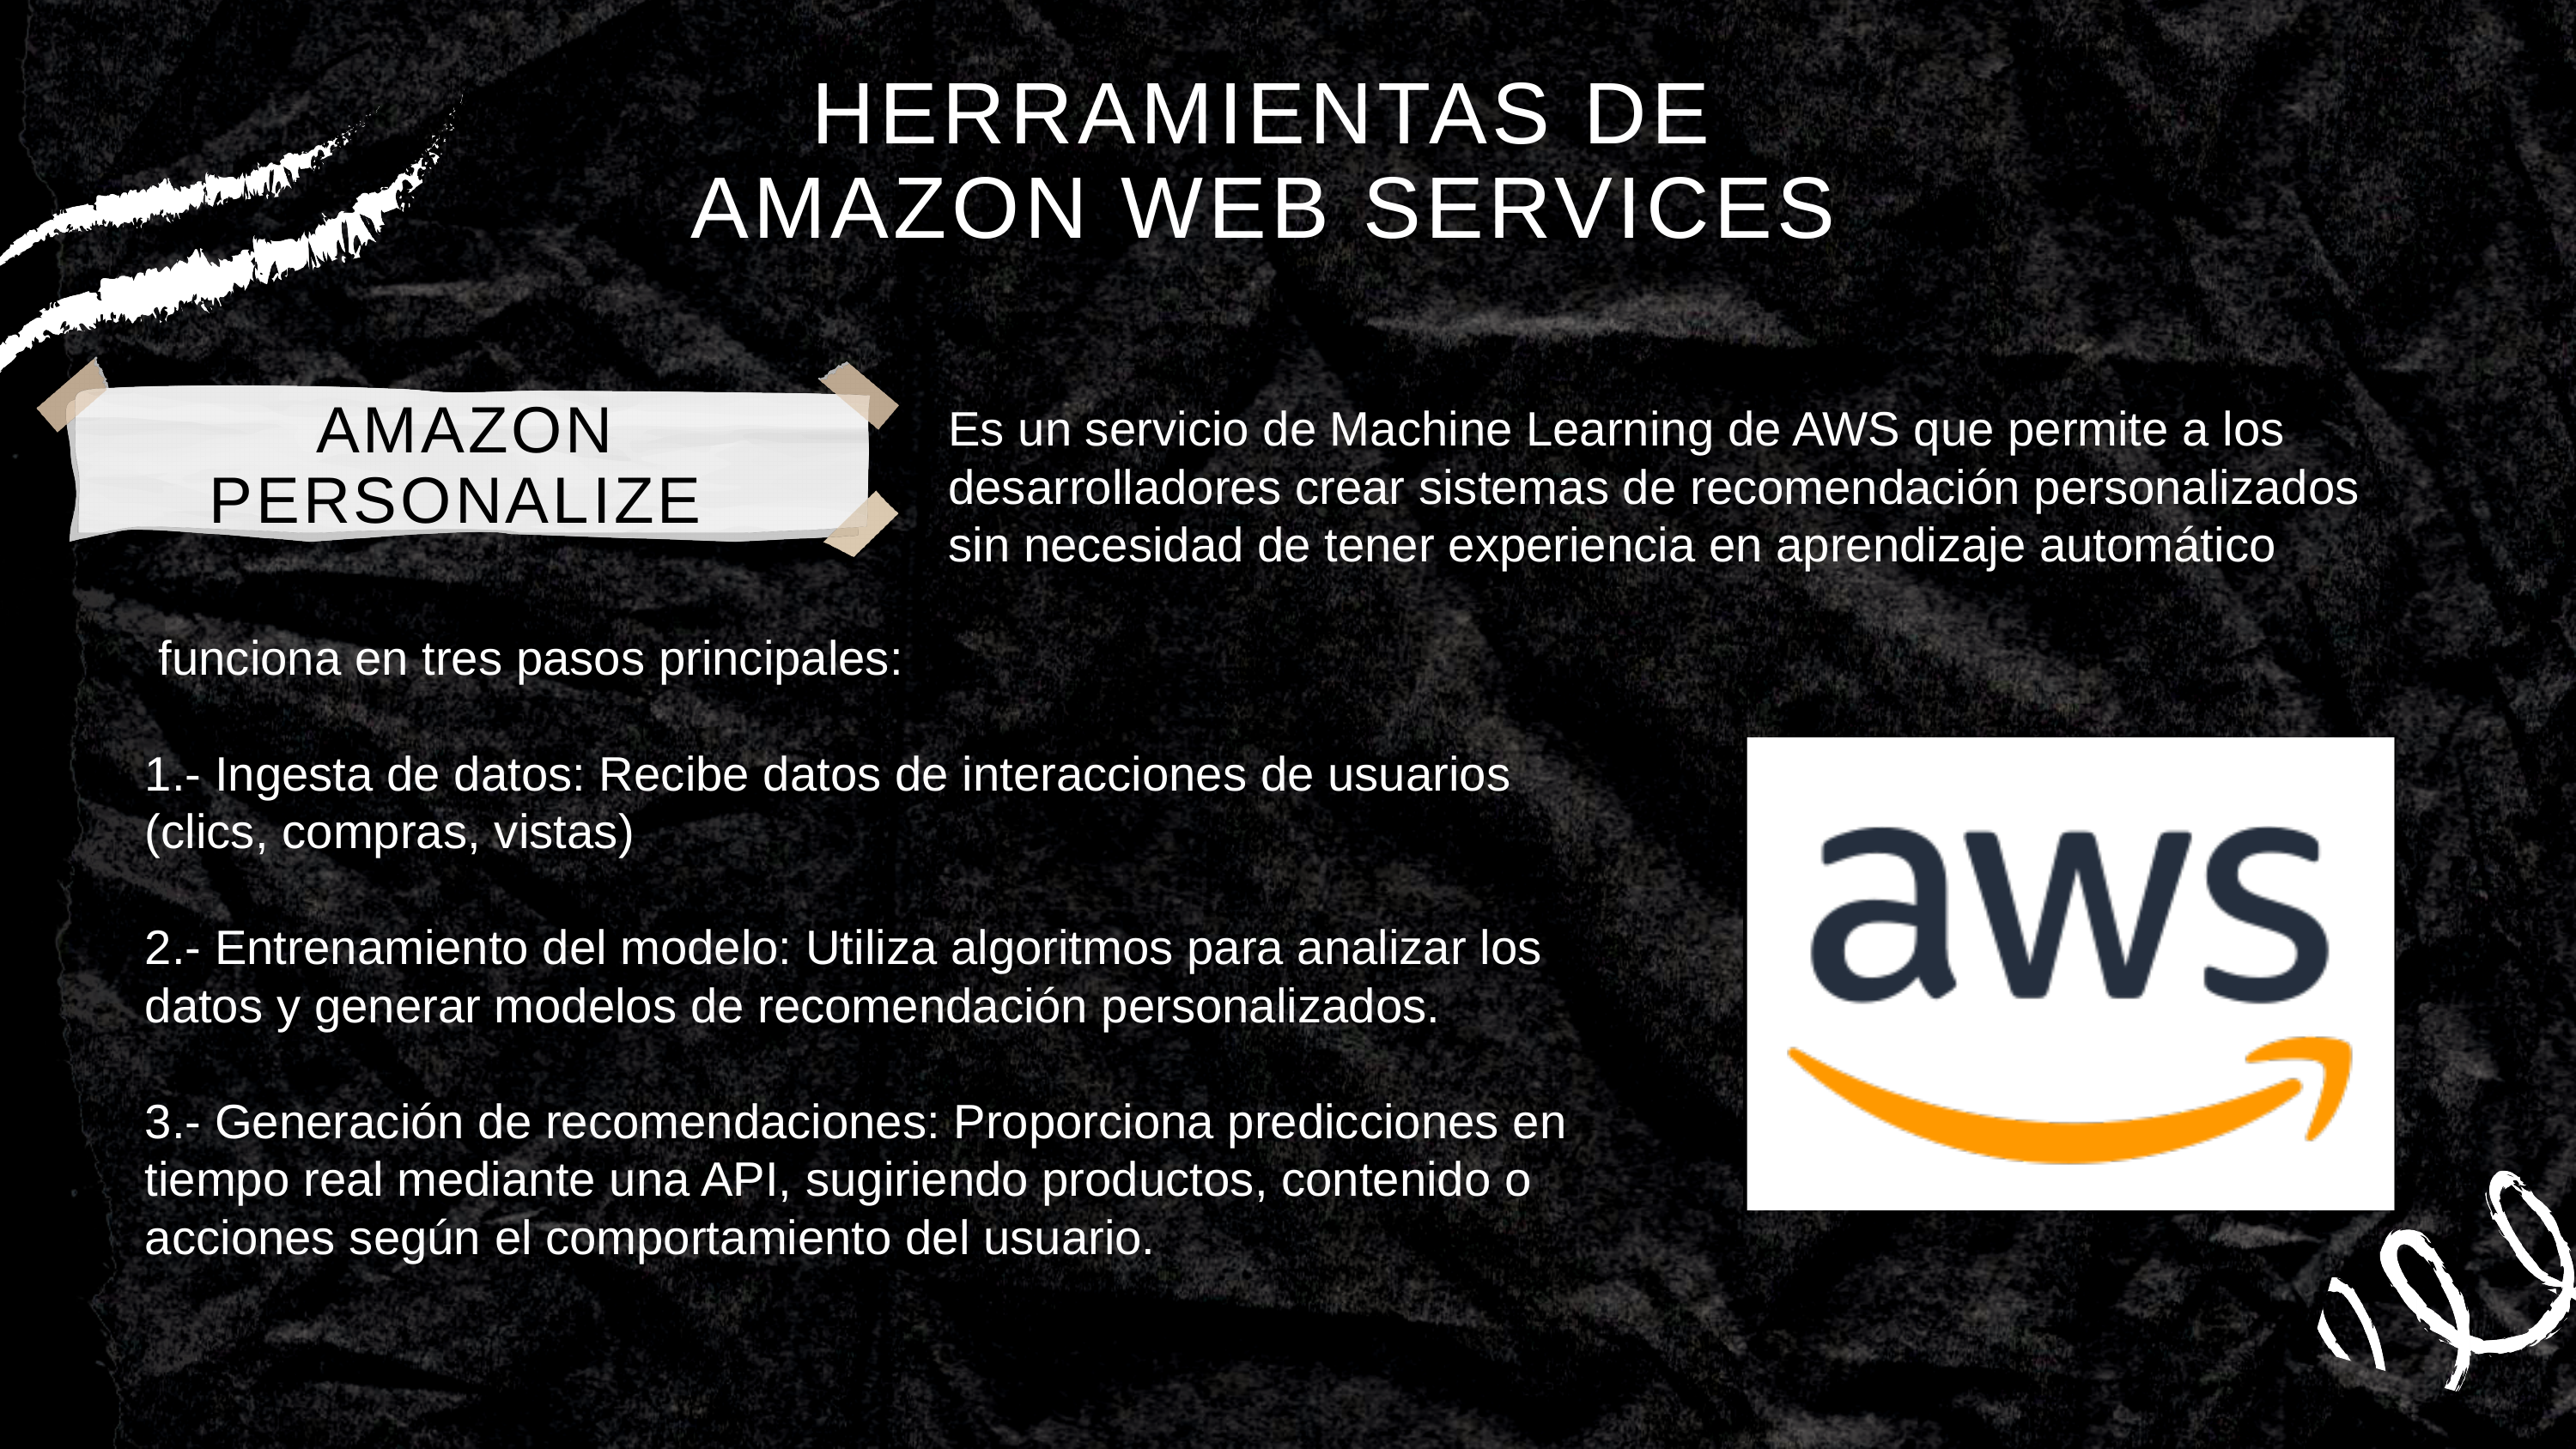

HERRAMIENTAS DE AMAZON WEB SERVICES

AMAZON PERSONALIZE
Es un servicio de Machine Learning de AWS que permite a los desarrolladores crear sistemas de recomendación personalizados sin necesidad de tener experiencia en aprendizaje automático
 funciona en tres pasos principales:

1.- Ingesta de datos: Recibe datos de interacciones de usuarios (clics, compras, vistas)

2.- Entrenamiento del modelo: Utiliza algoritmos para analizar los datos y generar modelos de recomendación personalizados.

3.- Generación de recomendaciones: Proporciona predicciones en tiempo real mediante una API, sugiriendo productos, contenido o acciones según el comportamiento del usuario.